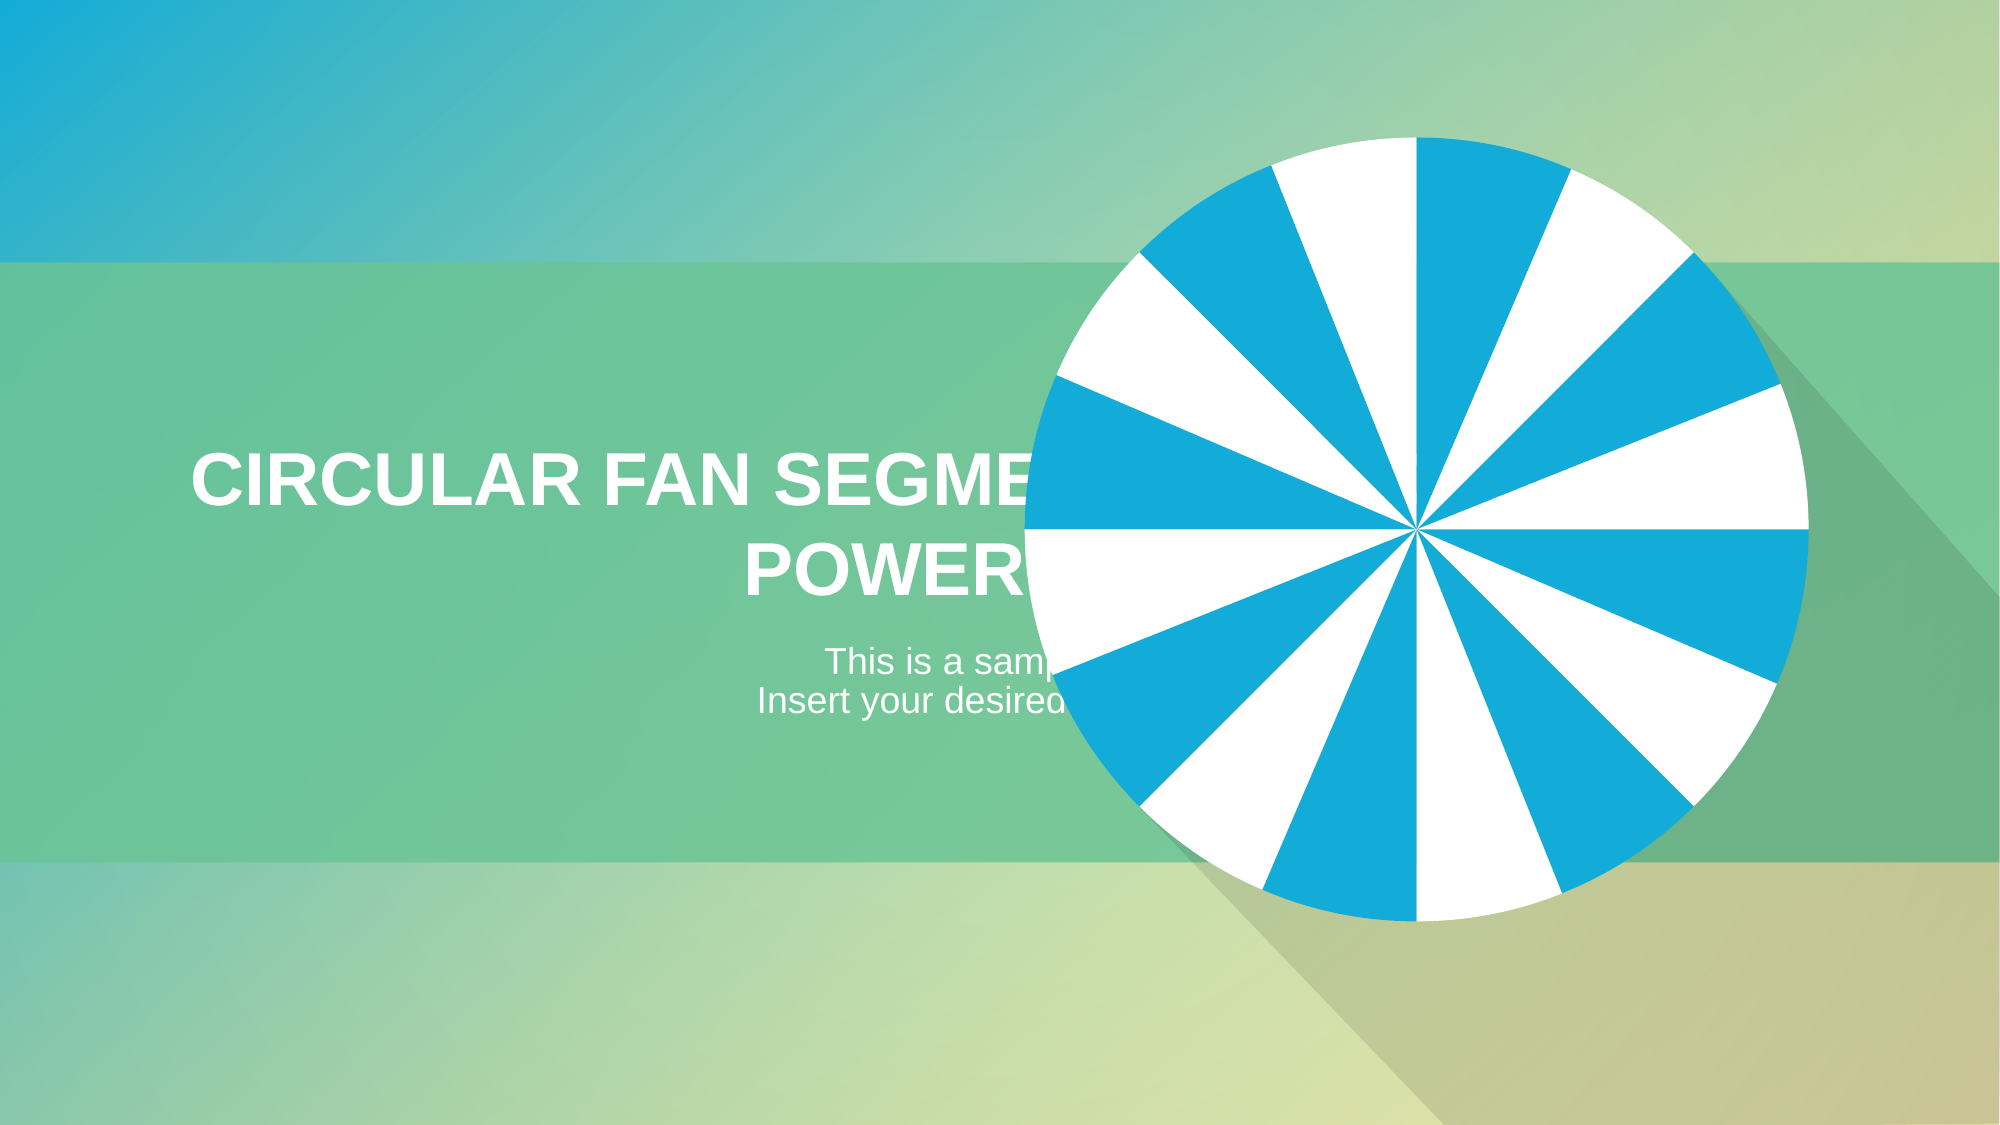

# CIRCULAR FAN SEGMENTED DIAGRAM FOR POWERPOINT

This is a sample text.
Insert your desired text here.